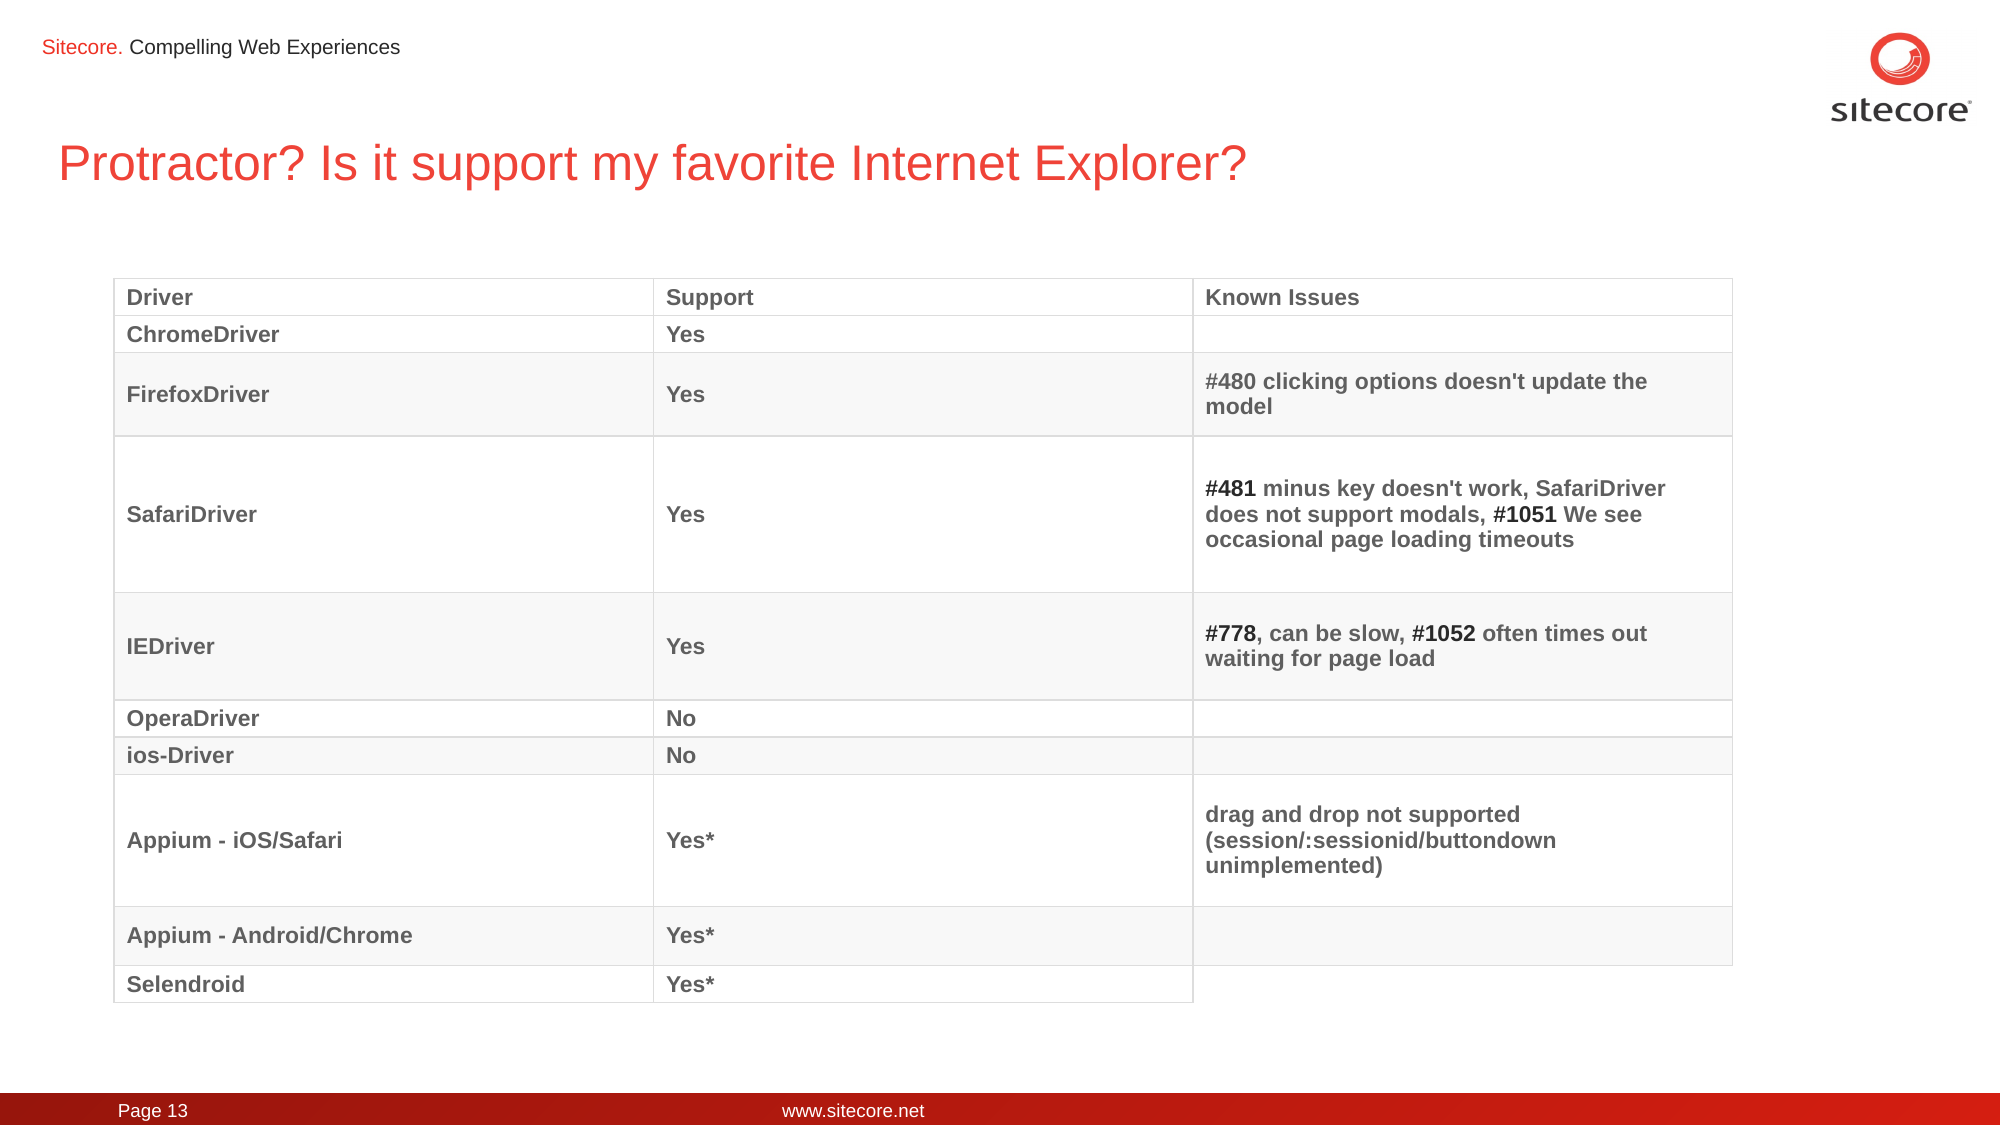

# Protractor? Is it support my favorite Internet Explorer?

|  |  |  |
| --- | --- | --- |
| Driver | Support | Known Issues |
| ChromeDriver | Yes |  |
| FirefoxDriver | Yes | #480 clicking options doesn't update the model |
| SafariDriver | Yes | #481 minus key doesn't work, SafariDriver does not support modals, #1051 We see occasional page loading timeouts |
| IEDriver | Yes | #778, can be slow, #1052 often times out waiting for page load |
| OperaDriver | No |  |
| ios-Driver | No |  |
| Appium - iOS/Safari | Yes\* | drag and drop not supported (session/:sessionid/buttondown unimplemented) |
| Appium - Android/Chrome | Yes\* |  |
| Selendroid | Yes\* |  |